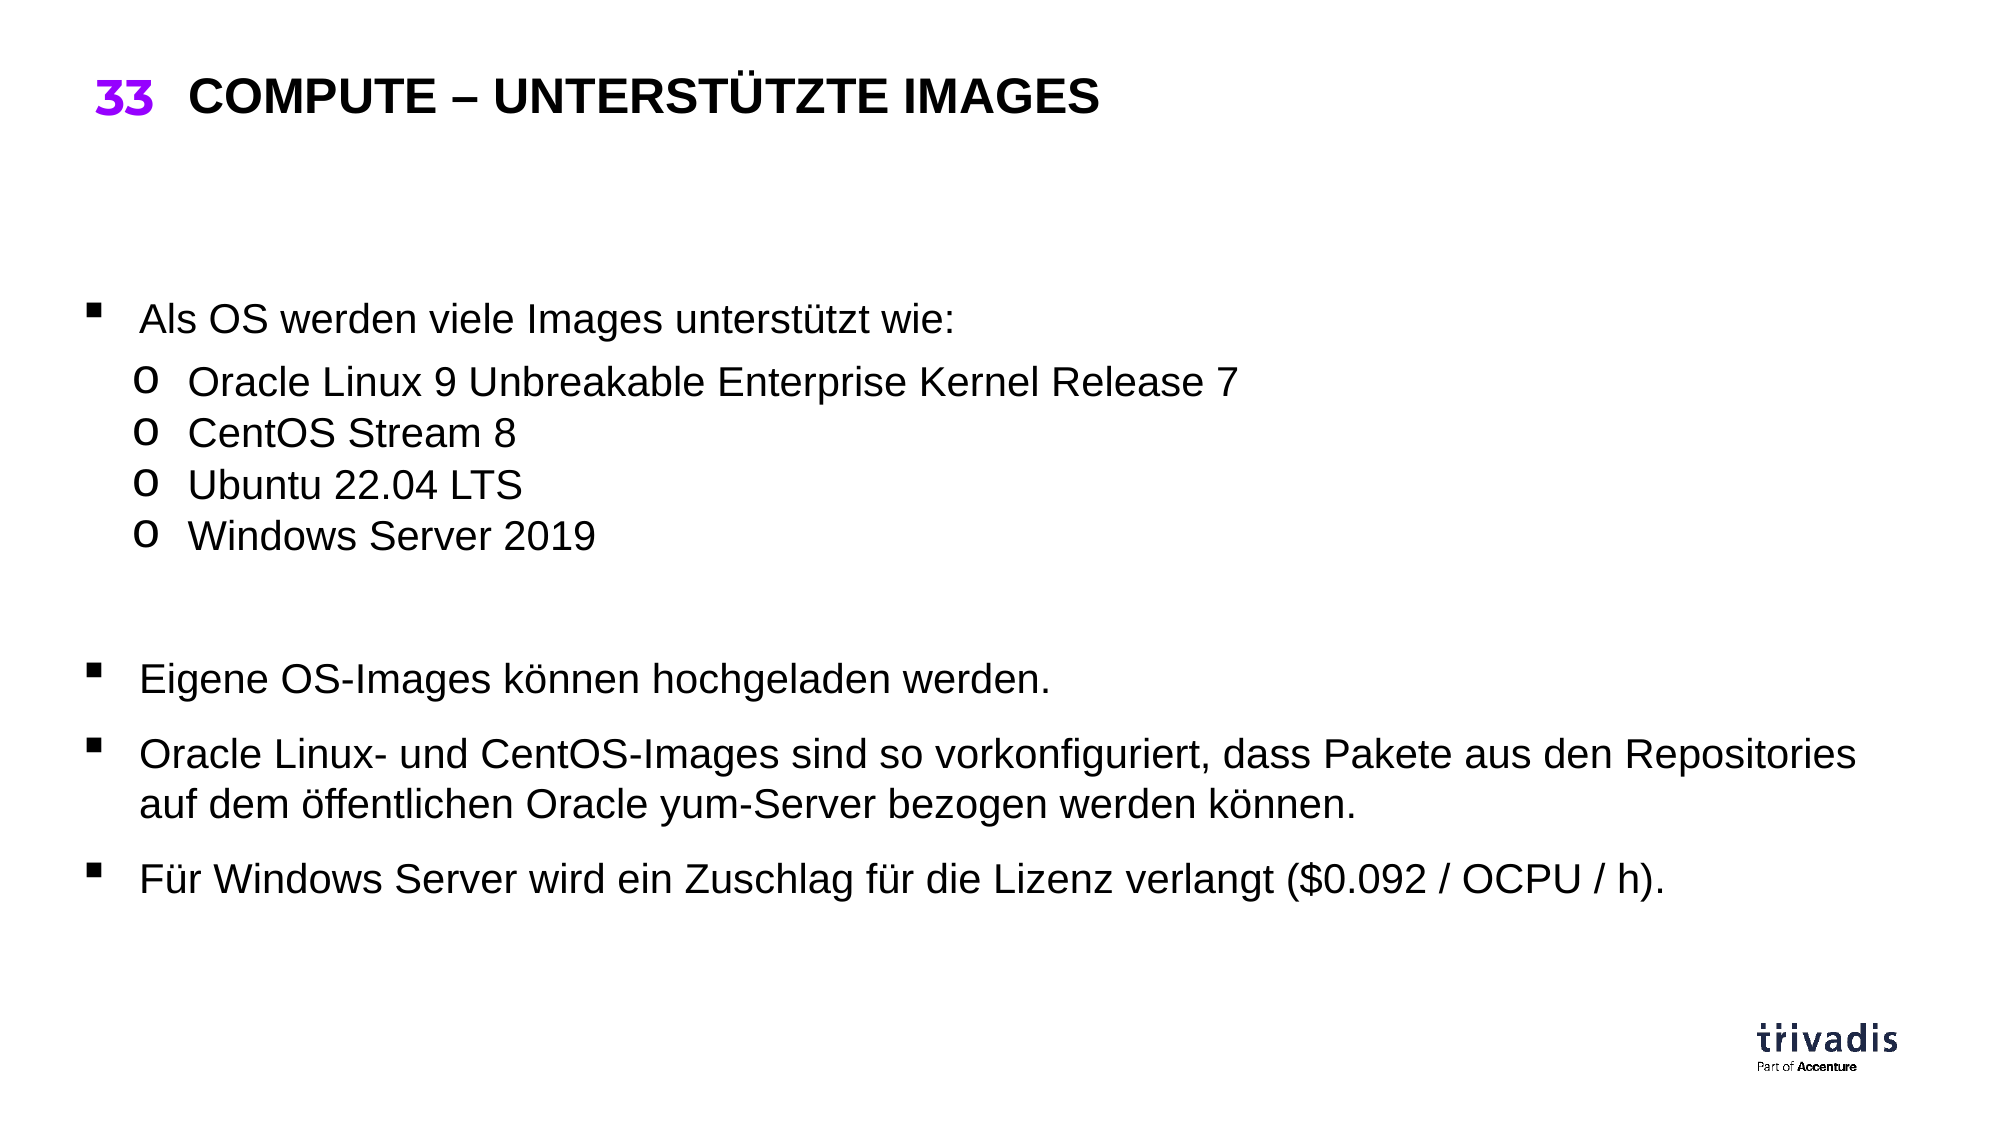

# Compute – unterstützte images
Als OS werden viele Images unterstützt wie:
Oracle Linux 9 Unbreakable Enterprise Kernel Release 7
CentOS Stream 8
Ubuntu 22.04 LTS
Windows Server 2019

Eigene OS-Images können hochgeladen werden.
Oracle Linux- und CentOS-Images sind so vorkonfiguriert, dass Pakete aus den Repositories auf dem öffentlichen Oracle yum-Server bezogen werden können.
Für Windows Server wird ein Zuschlag für die Lizenz verlangt ($0.092 / OCPU / h).

https://docs.oracle.com/en-us/iaas/Content/Compute/References/images.htm#OracleProvided_Images